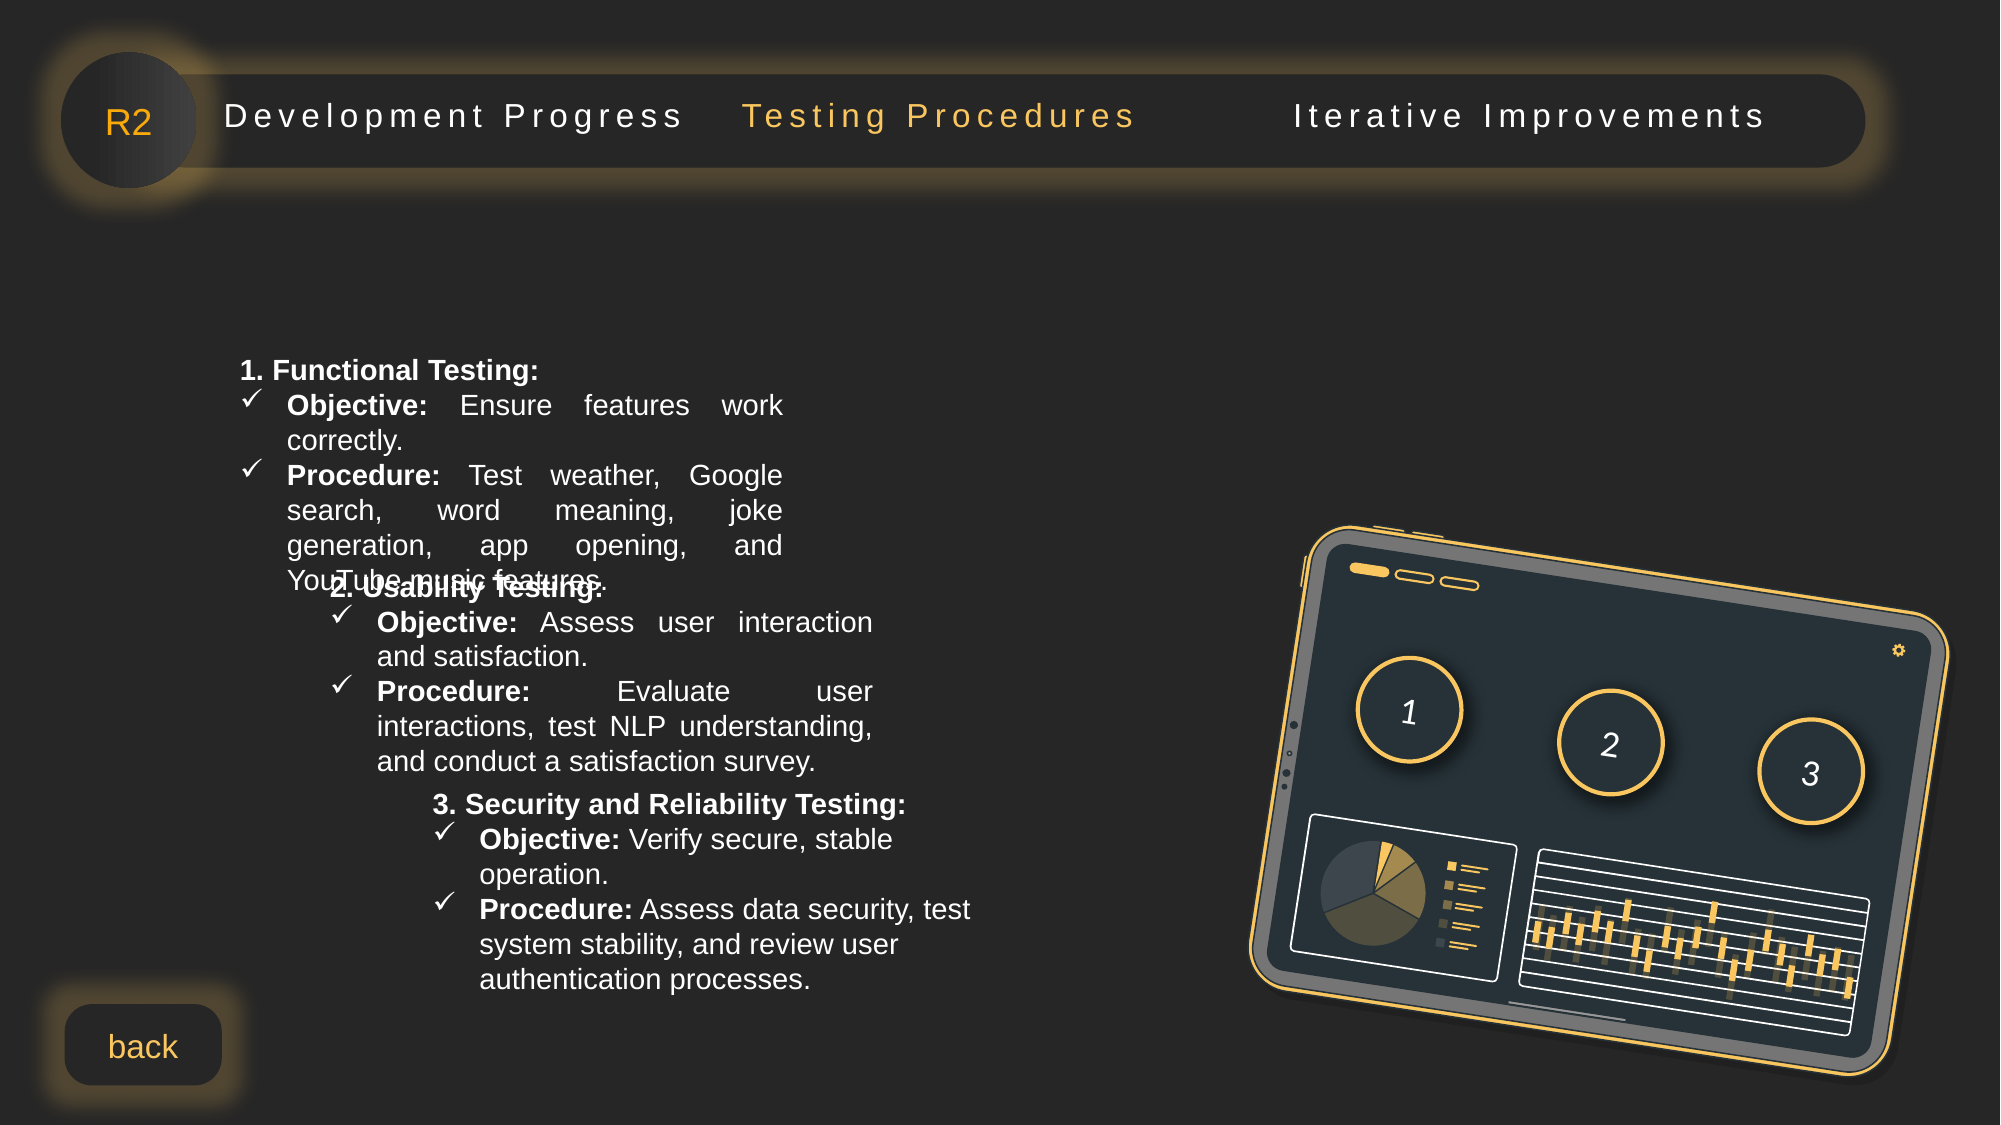

R2

Development Progress
Testing Procedures
Iterative Improvements
1. Functional Testing:
Objective: Ensure features work correctly.
Procedure: Test weather, Google search, word meaning, joke generation, app opening, and YouTube music features.

2. Usability Testing:
Objective: Assess user interaction and satisfaction.
Procedure: Evaluate user interactions, test NLP understanding, and conduct a satisfaction survey.

1
2
3
3. Security and Reliability Testing:
Objective: Verify secure, stable operation.
Procedure: Assess data security, test system stability, and review user authentication processes.

back